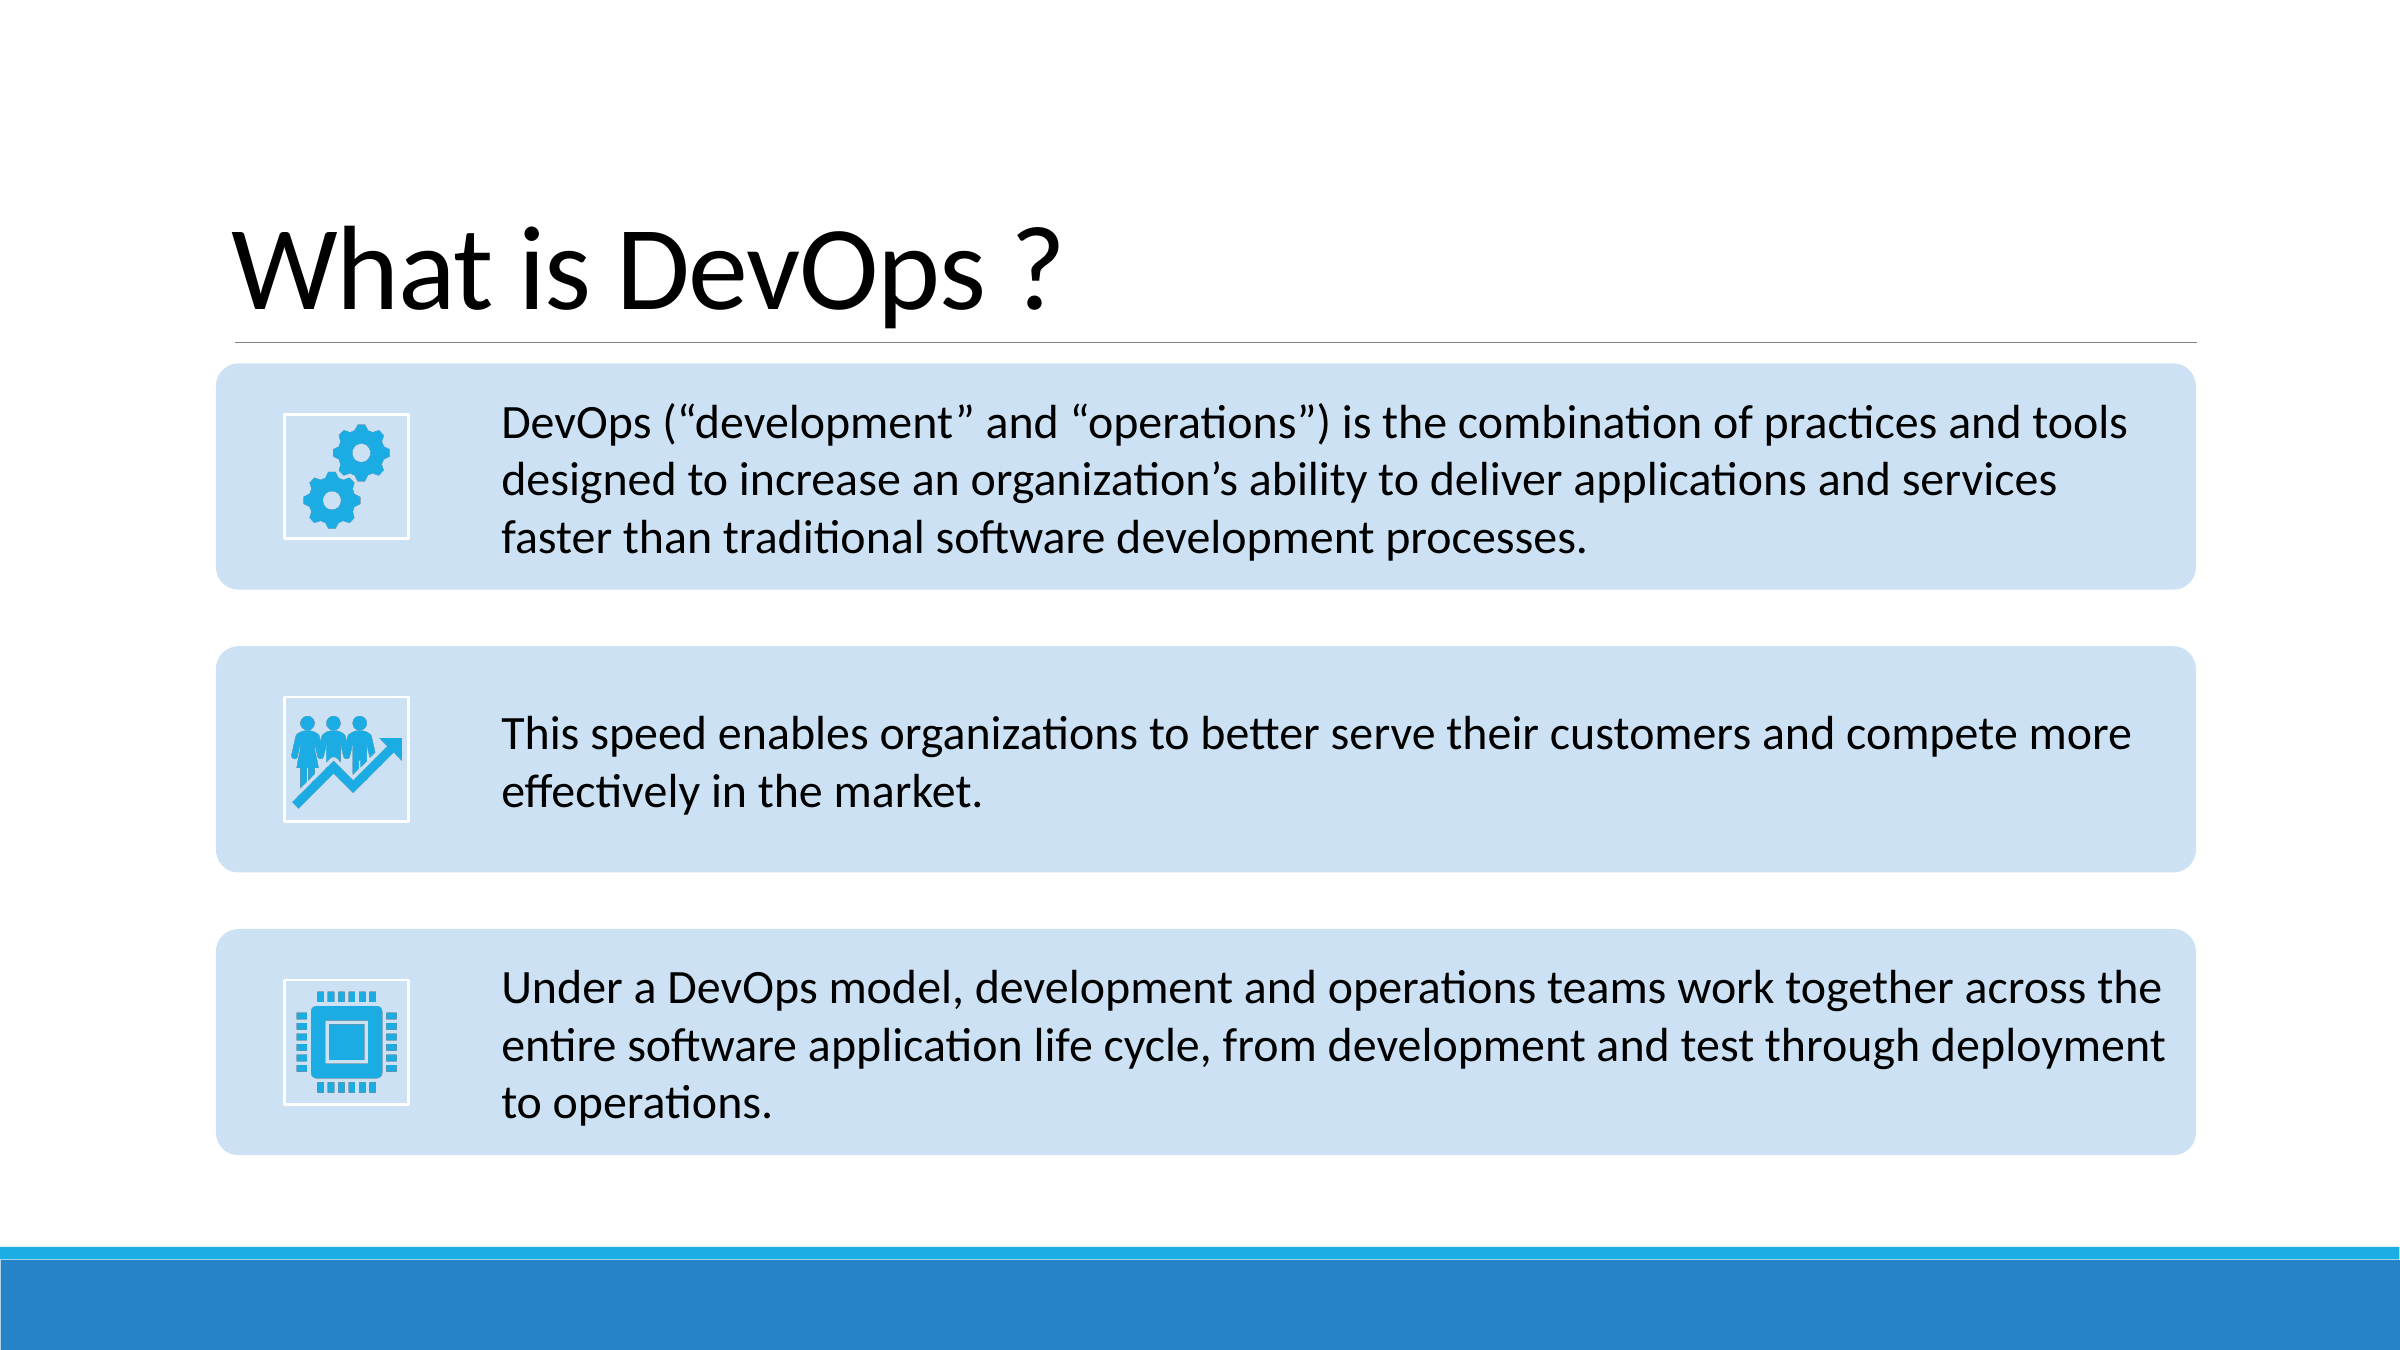

# What is DevOps ?
DevOps (“development” and “operations”) is the combination of practices and tools designed to increase an organization’s ability to deliver applications and services faster than traditional software development processes.
This speed enables organizations to better serve their customers and compete more effectively in the market.
Under a DevOps model, development and operations teams work together across the entire software application life cycle, from development and test through deployment to operations.